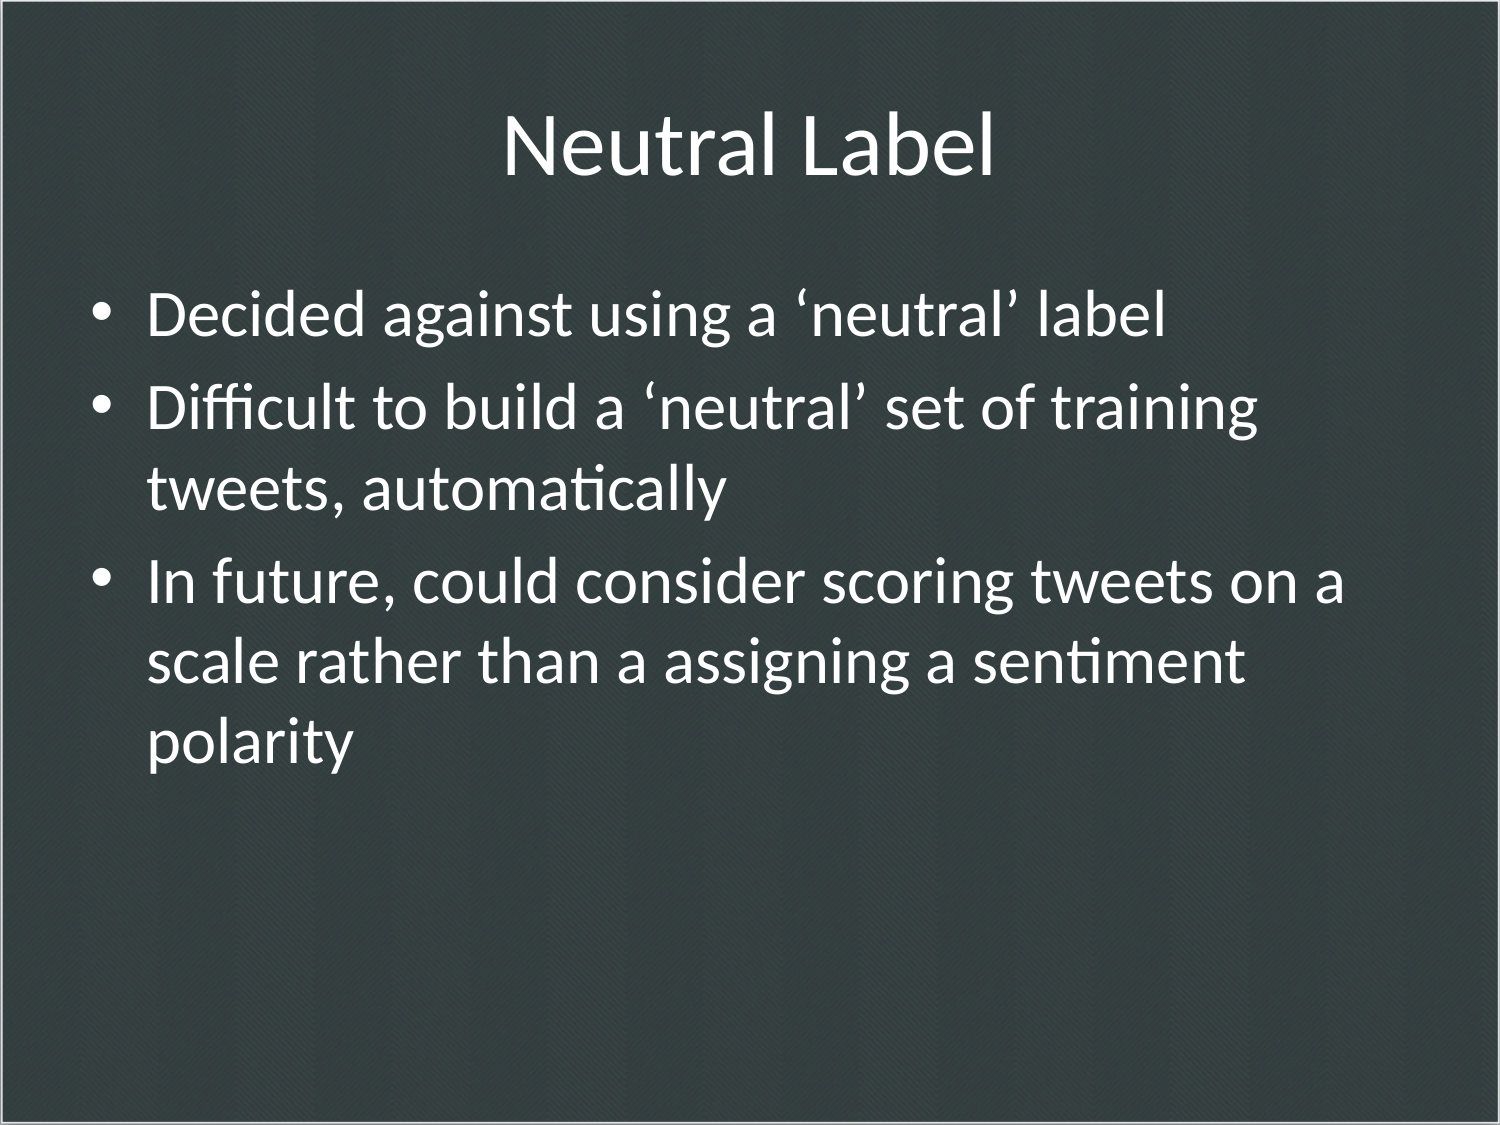

# Neutral Label
Decided against using a ‘neutral’ label
Difficult to build a ‘neutral’ set of training tweets, automatically
In future, could consider scoring tweets on a scale rather than a assigning a sentiment polarity